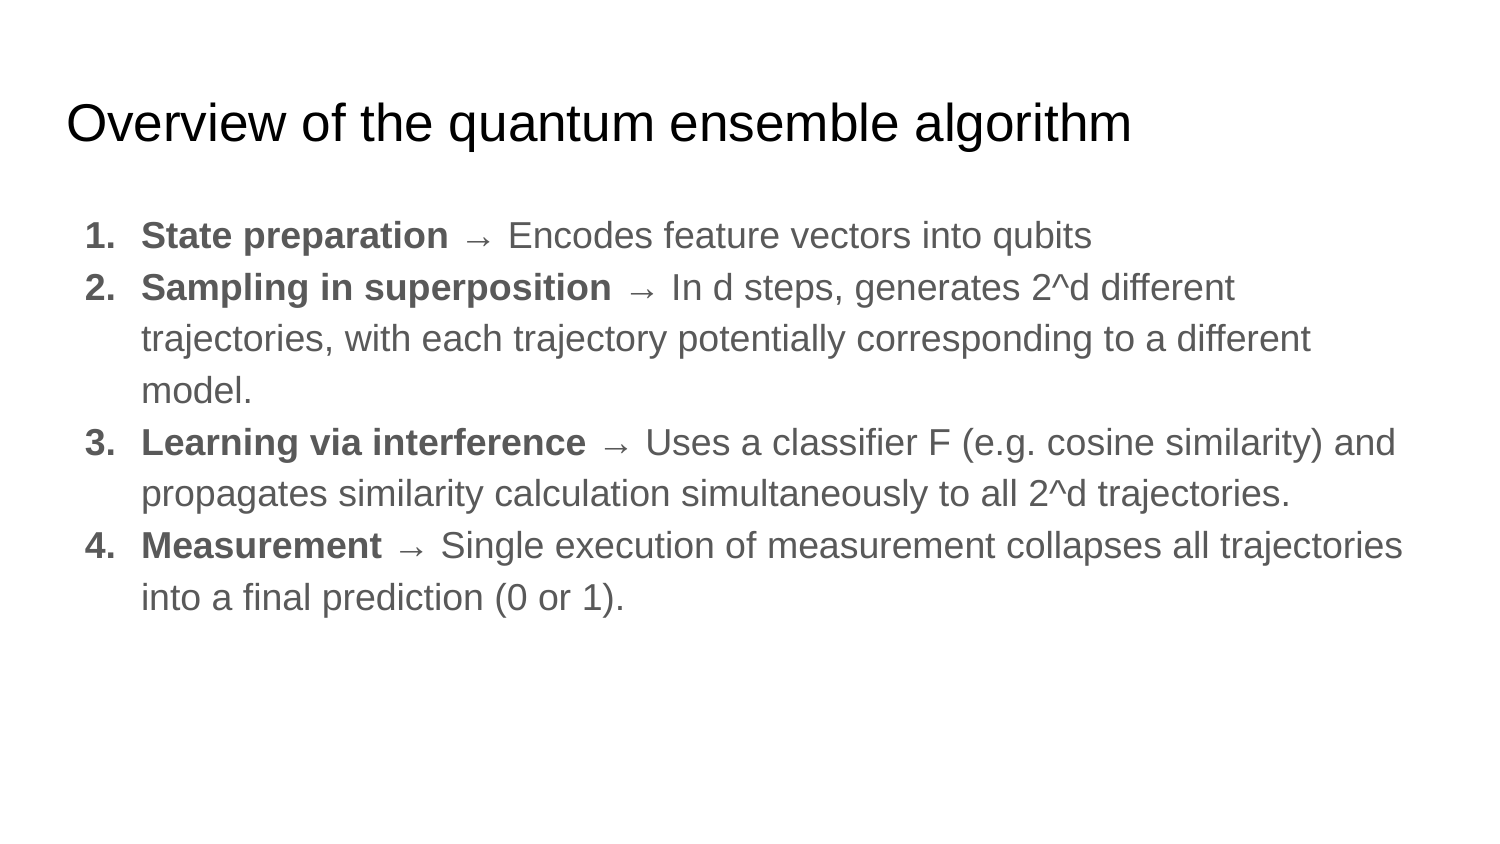

# Overview of the quantum ensemble algorithm
State preparation → Encodes feature vectors into qubits
Sampling in superposition → In d steps, generates 2^d different trajectories, with each trajectory potentially corresponding to a different model.
Learning via interference → Uses a classifier F (e.g. cosine similarity) and propagates similarity calculation simultaneously to all 2^d trajectories.
Measurement → Single execution of measurement collapses all trajectories into a final prediction (0 or 1).